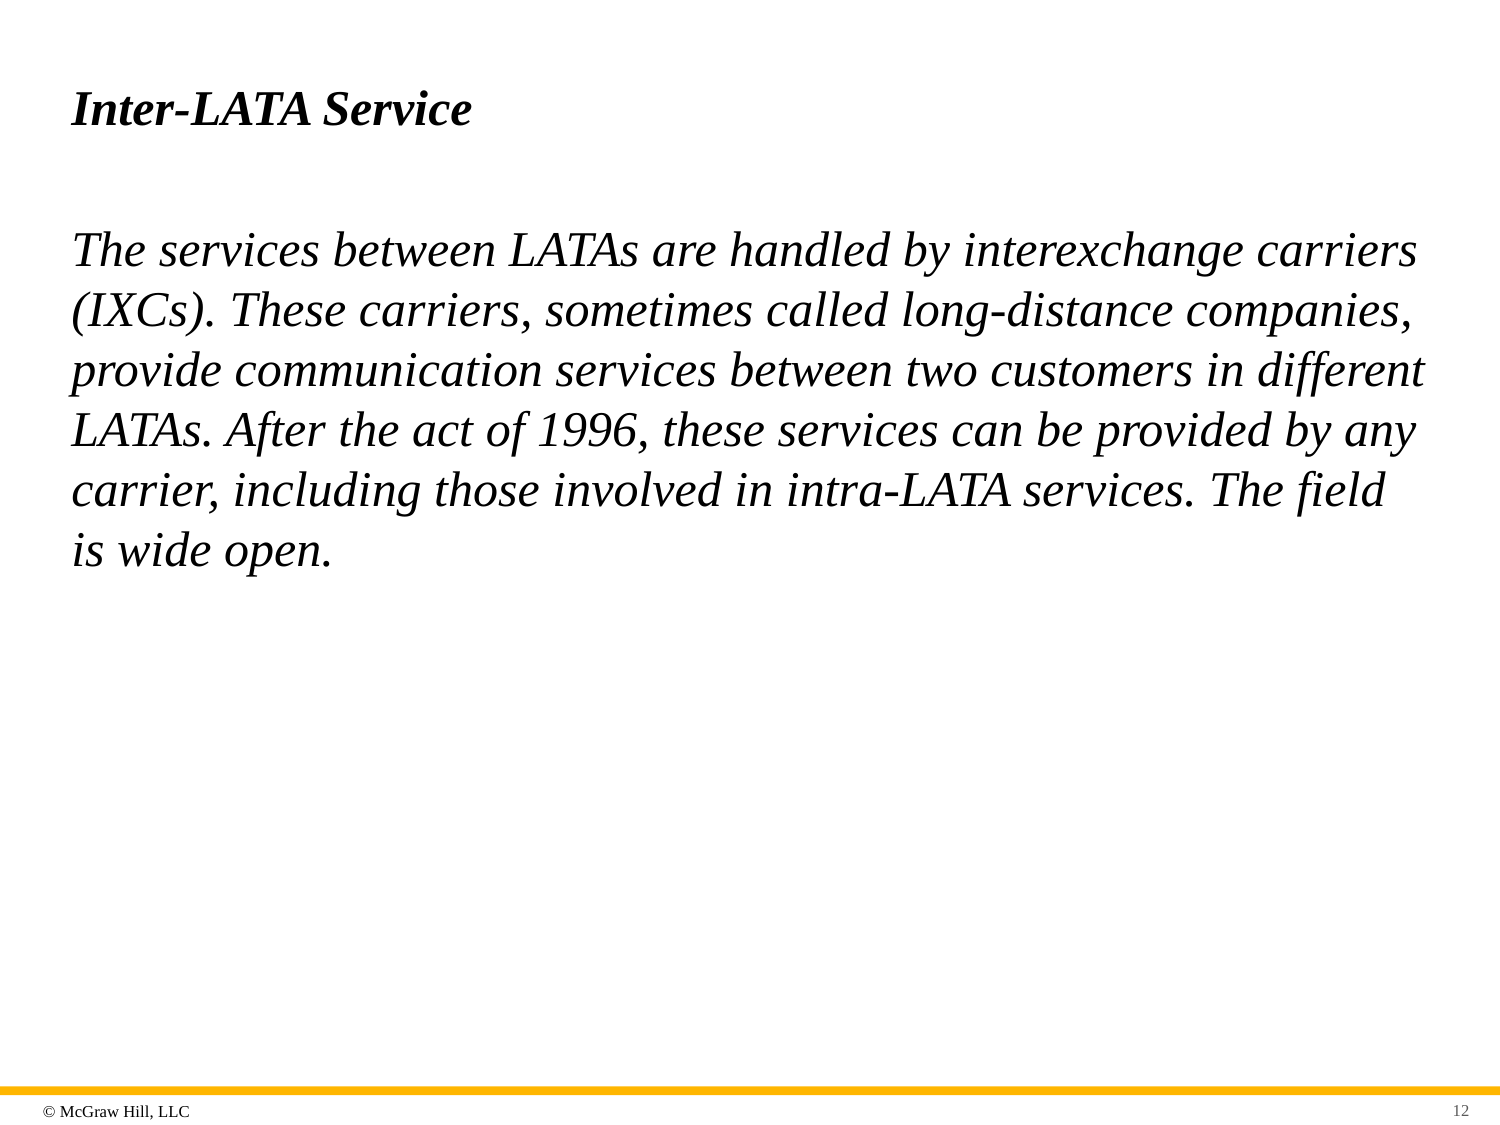

# Inter-LATA Service
The services between LATAs are handled by interexchange carriers (IXCs). These carriers, sometimes called long-distance companies, provide communication services between two customers in different LATAs. After the act of 1996, these services can be provided by any carrier, including those involved in intra-LATA services. The field is wide open.
12